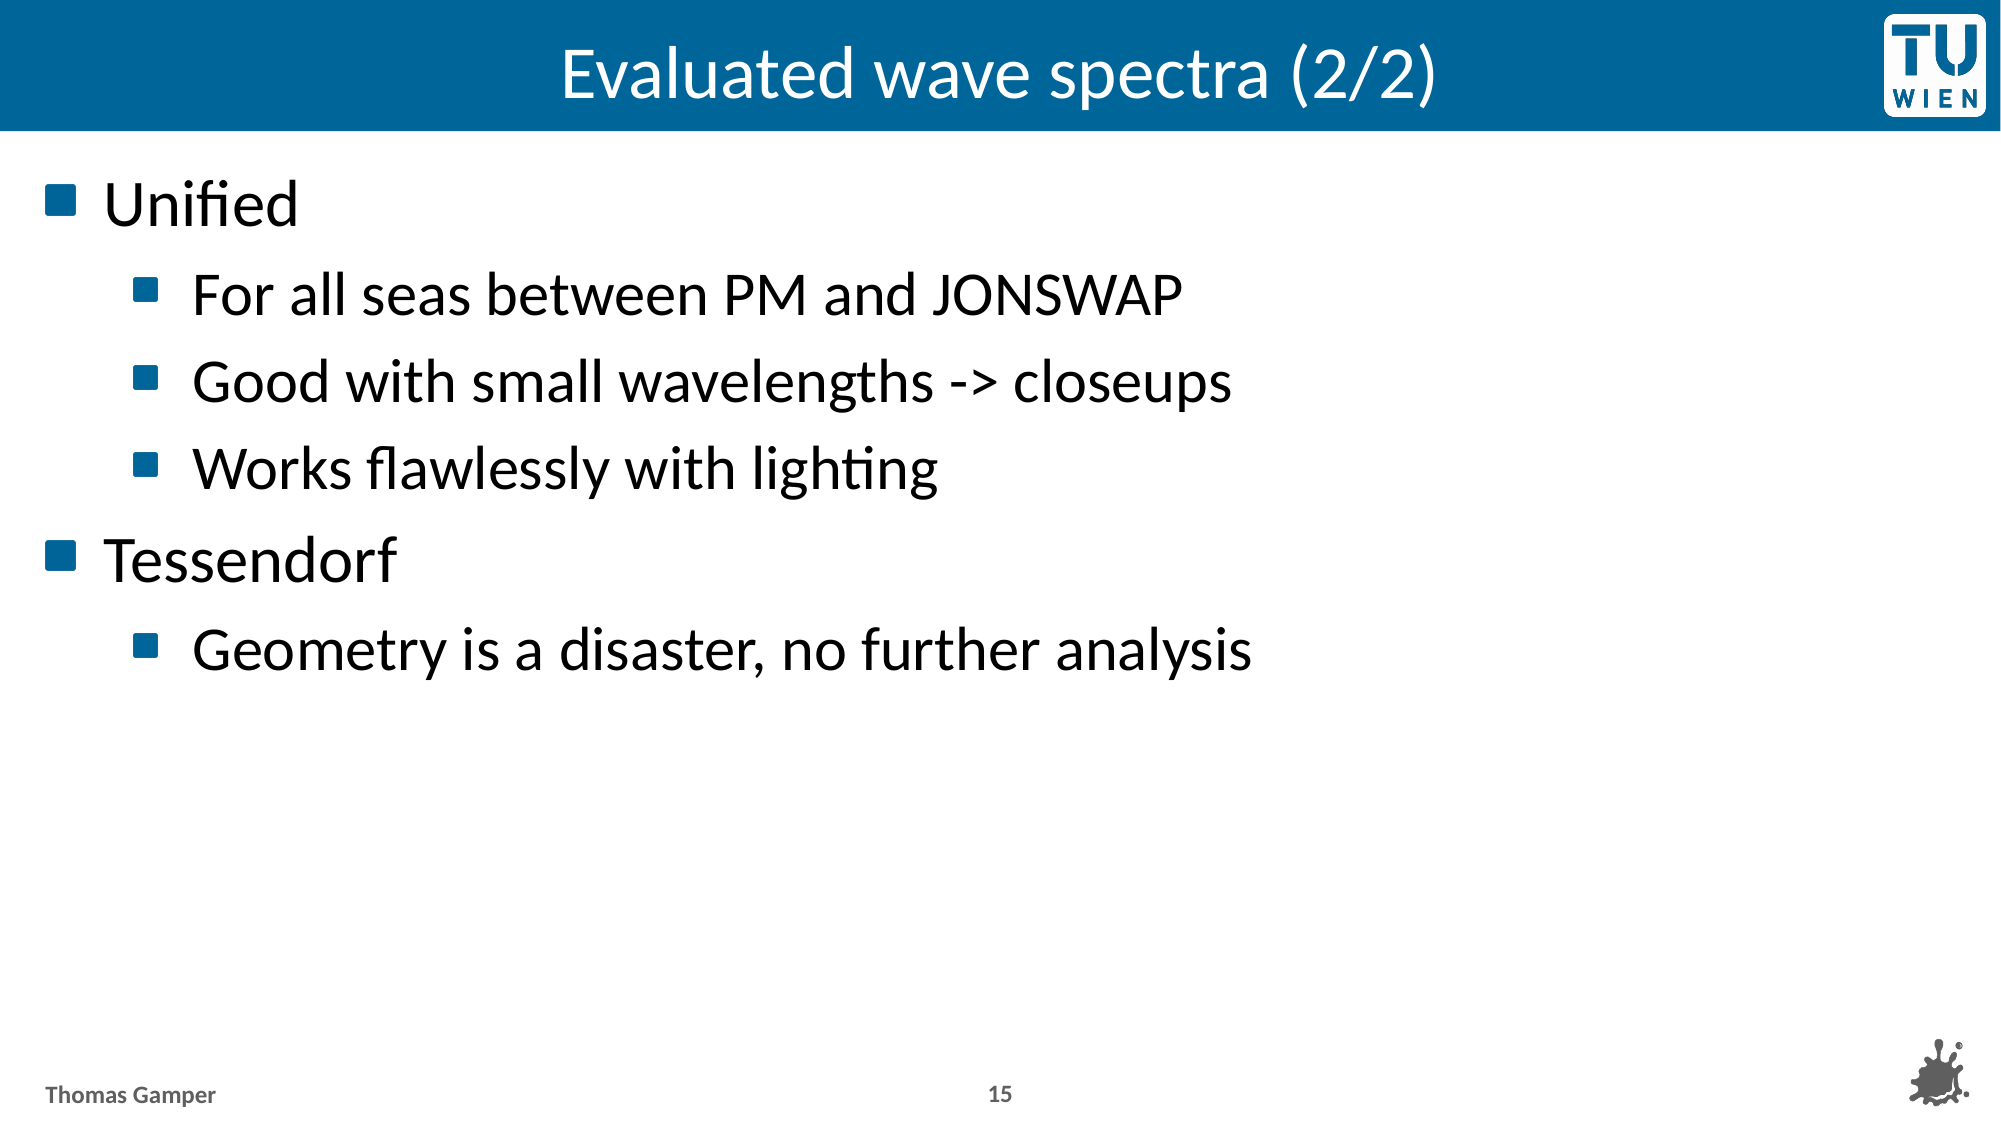

# Evaluated wave spectra (2/2)
Unified
For all seas between PM and JONSWAP
Good with small wavelengths -> closeups
Works flawlessly with lighting
Tessendorf
Geometry is a disaster, no further analysis

15
Thomas Gamper